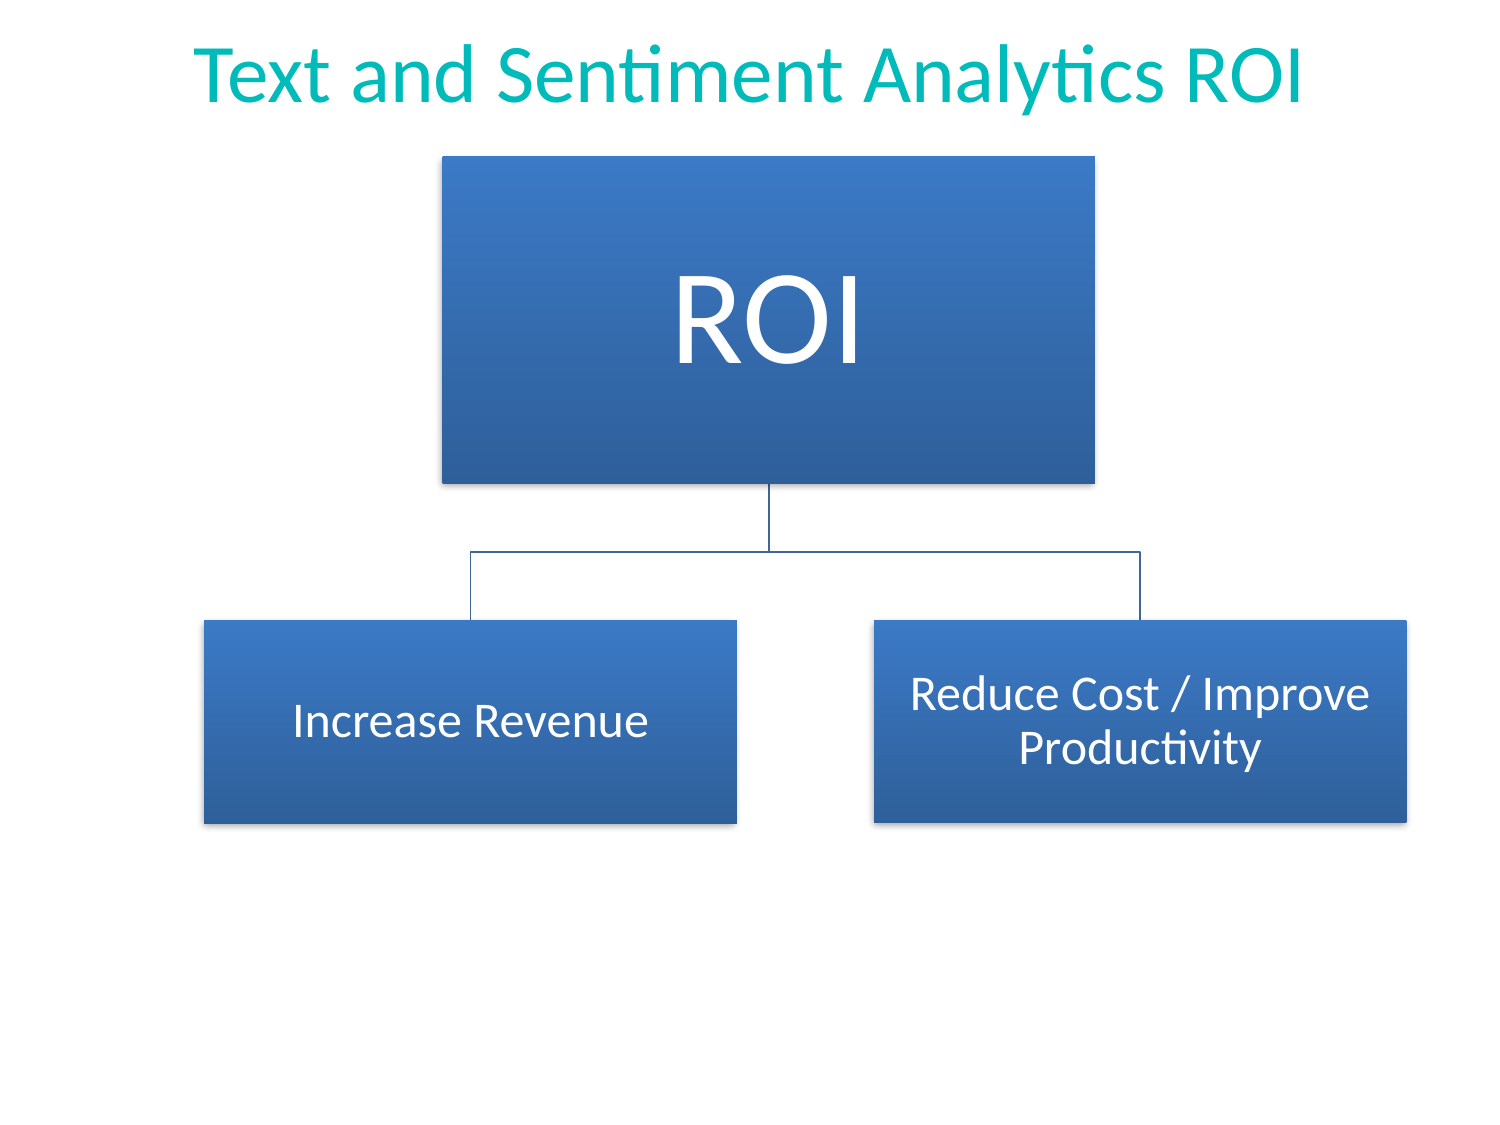

# Text and Sentiment Analytics ROI
ROI
Increase Revenue
Reduce Cost / Improve Productivity